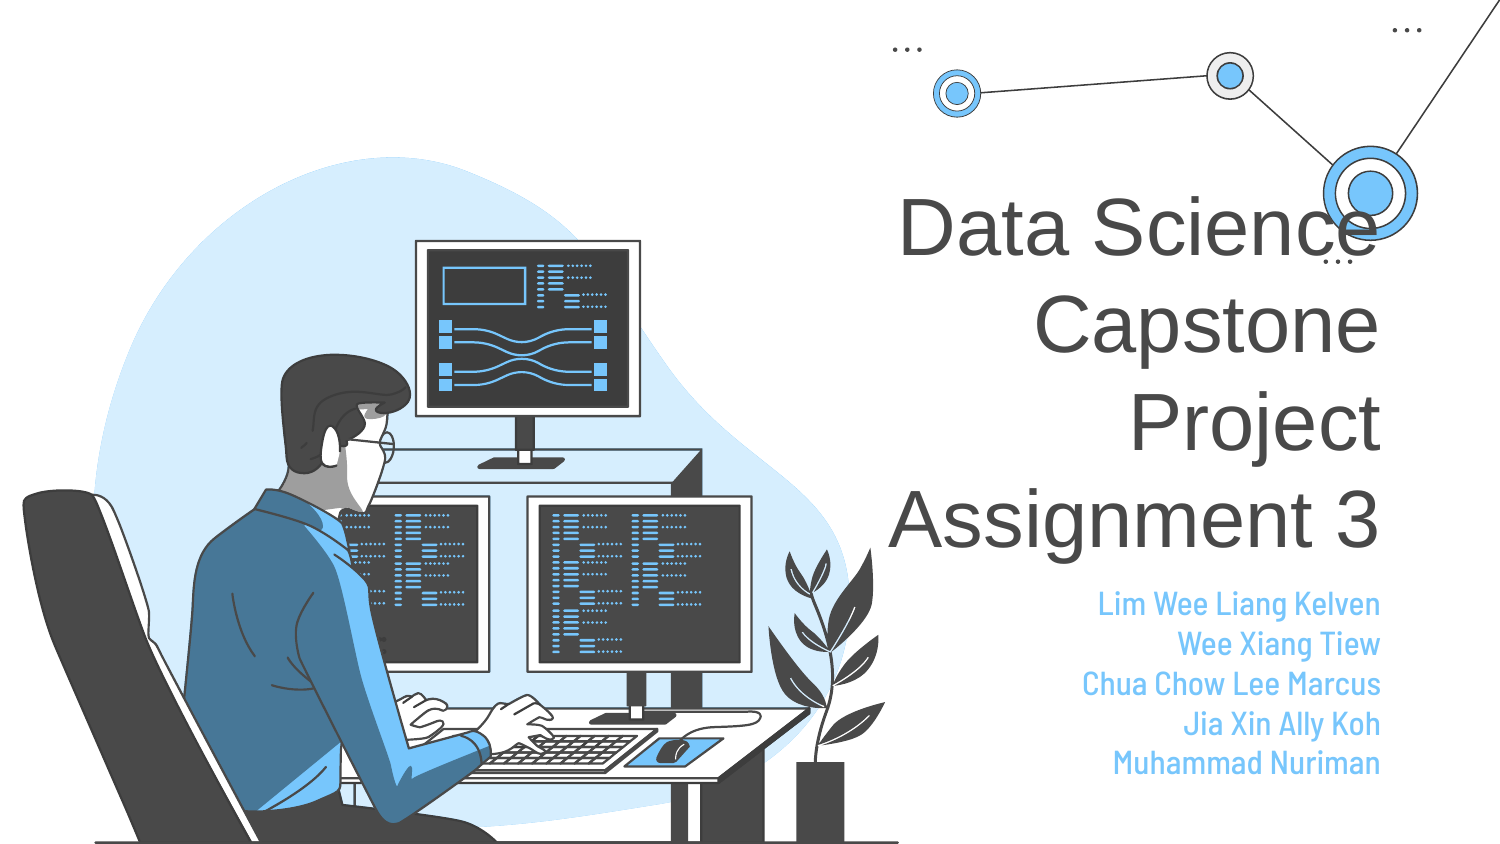

# Data Science Capstone Project Assignment 3
Lim Wee Liang Kelven
Wee Xiang Tiew
Chua Chow Lee Marcus
Jia Xin Ally Koh
Muhammad Nuriman